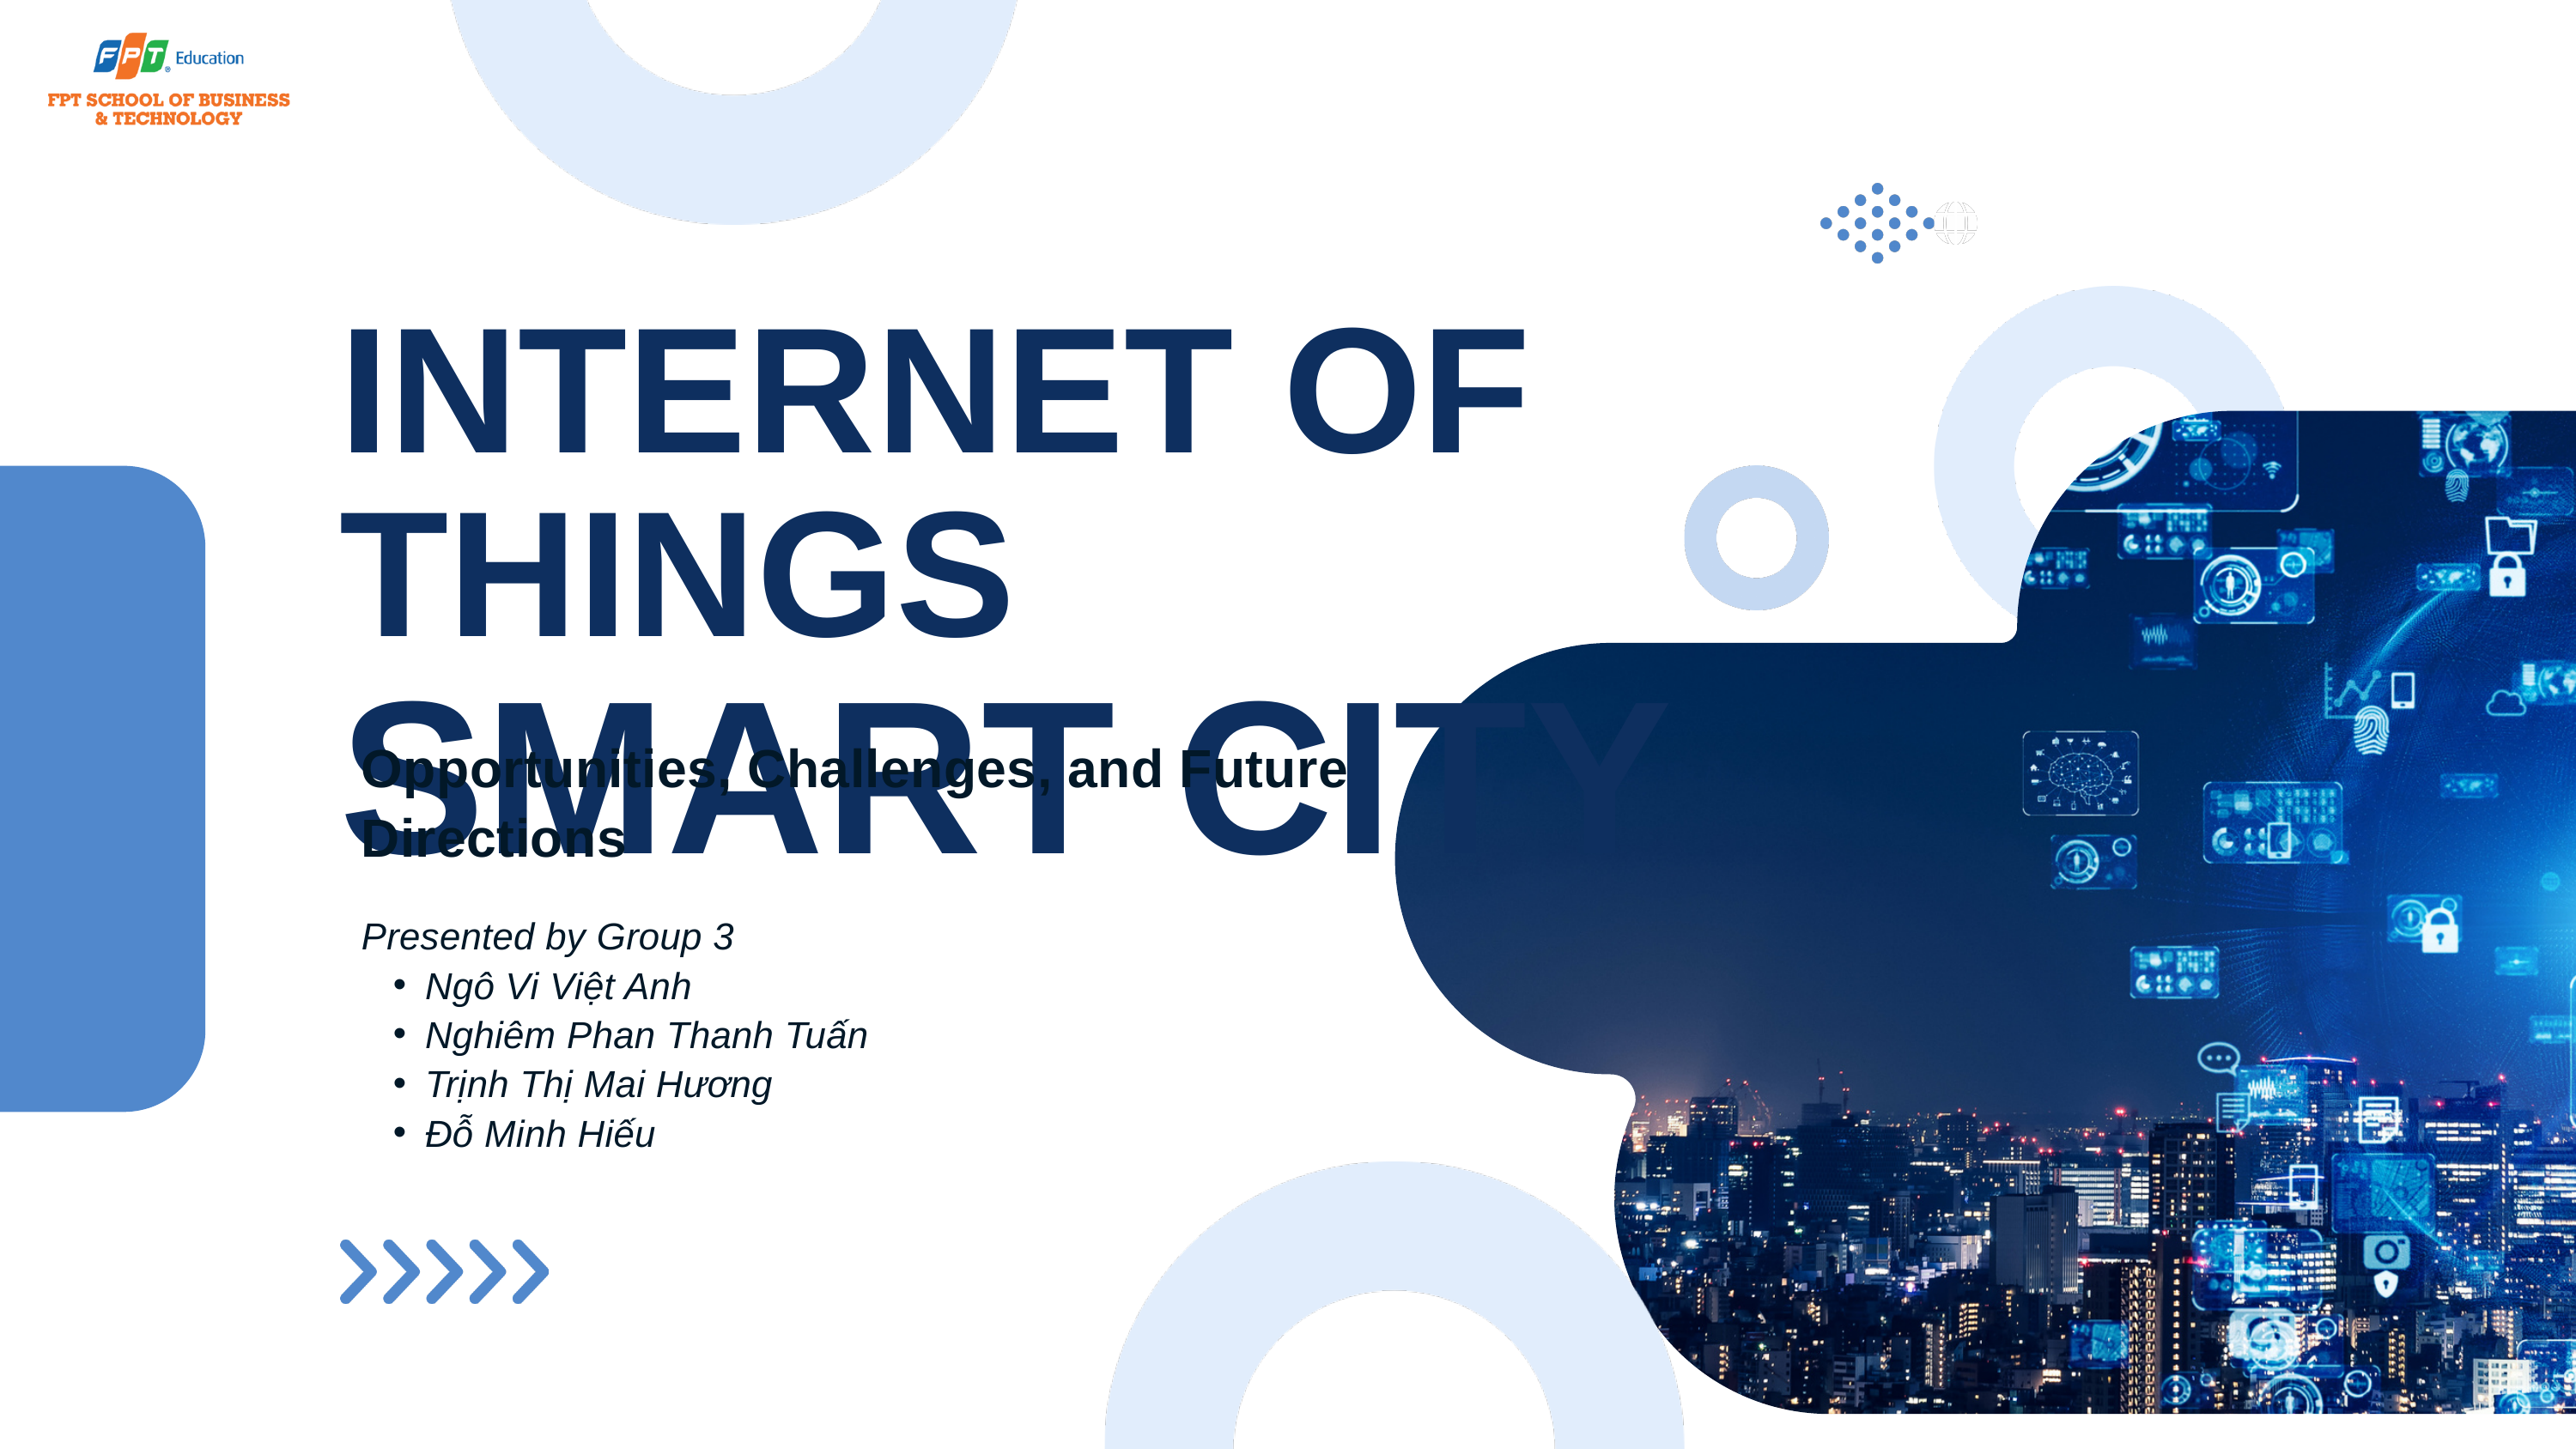

INTERNET OF THINGS
SMART CITY

Opportunities, Challenges, and Future Directions

Presented by Group 3
Ngô Vi Việt Anh
Nghiêm Phan Thanh Tuấn
Trịnh Thị Mai Hương
Đỗ Minh Hiếu